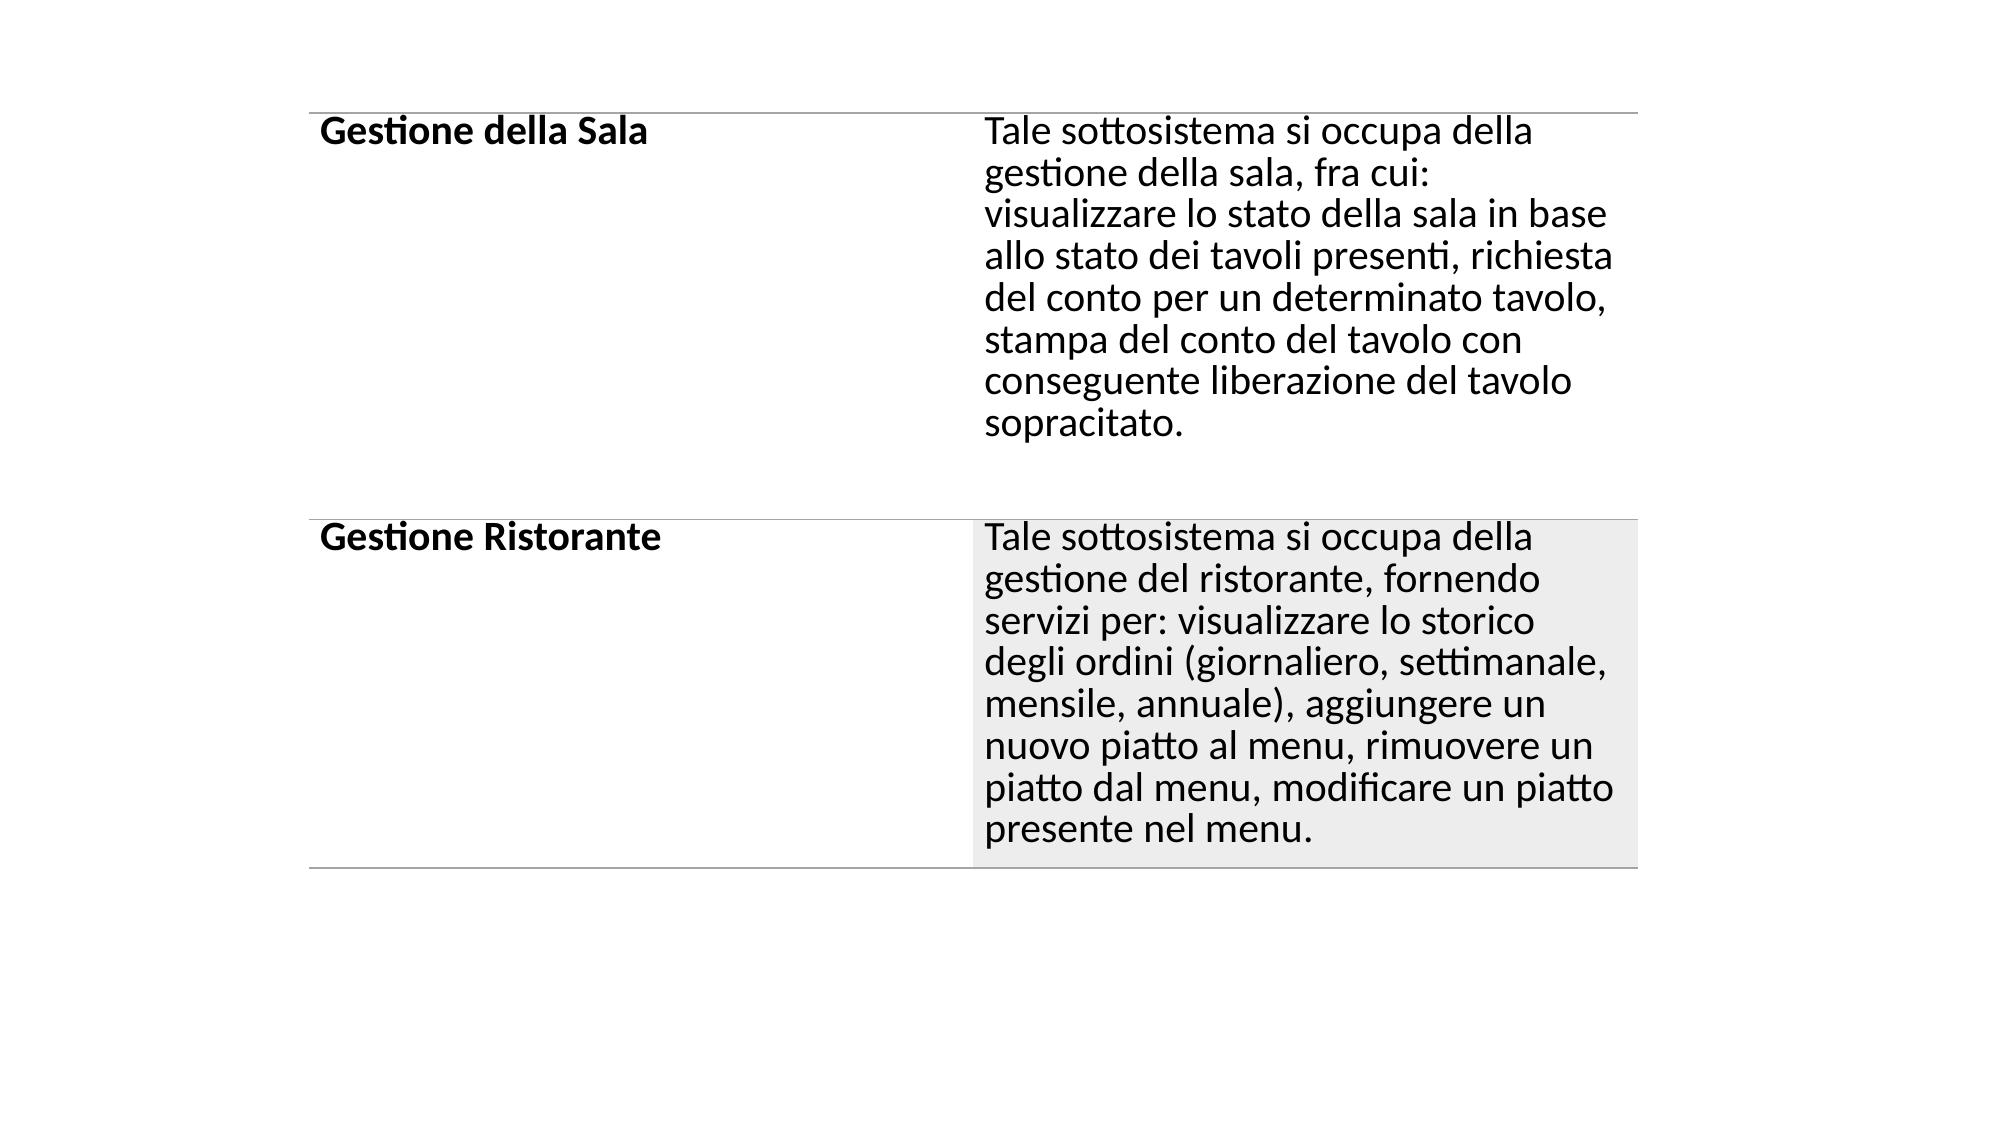

| Gestione della Sala | Tale sottosistema si occupa della gestione della sala, fra cui: visualizzare lo stato della sala in base allo stato dei tavoli presenti, richiesta del conto per un determinato tavolo, stampa del conto del tavolo con conseguente liberazione del tavolo sopracitato. |
| --- | --- |
| Gestione Ristorante | Tale sottosistema si occupa della gestione del ristorante, fornendo servizi per: visualizzare lo storico degli ordini (giornaliero, settimanale, mensile, annuale), aggiungere un nuovo piatto al menu, rimuovere un piatto dal menu, modificare un piatto presente nel menu. |